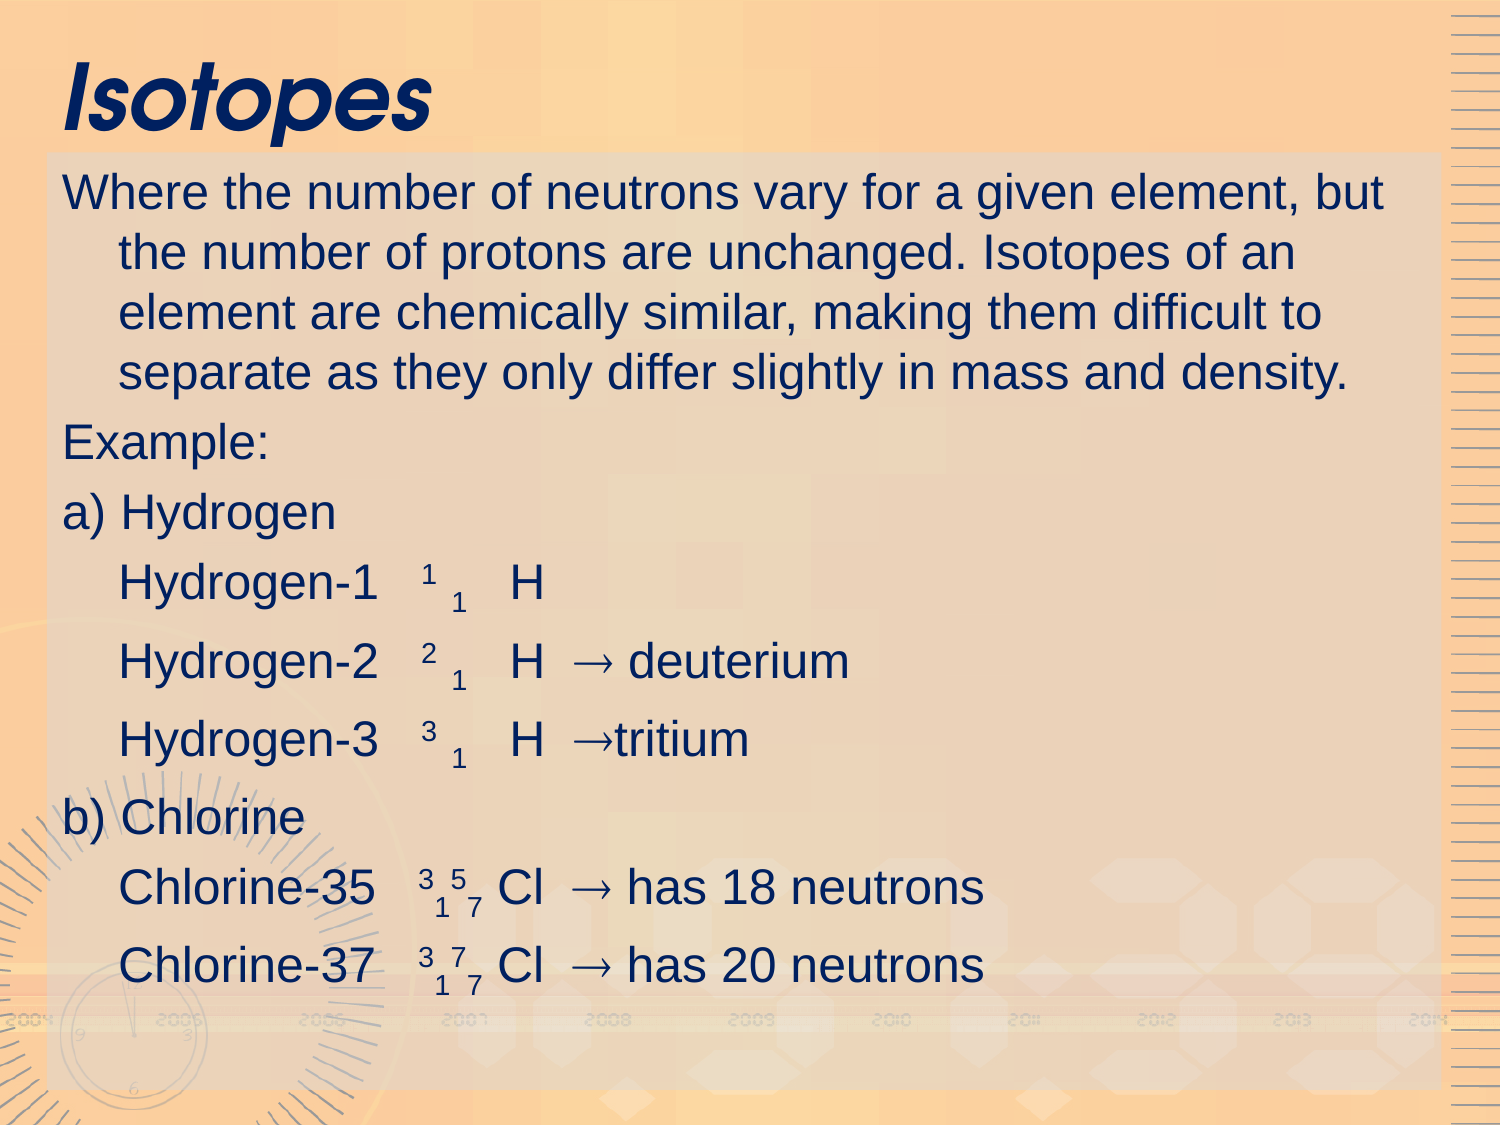

# Isotopes
Where the number of neutrons vary for a given element, but the number of protons are unchanged. Isotopes of an element are chemically similar, making them difficult to separate as they only differ slightly in mass and density.
Example:
a) Hydrogen
	Hydrogen-1   1 1   H
	Hydrogen-2   2 1   H  → deuterium
	Hydrogen-3   3 1   H  →tritium
b) Chlorine
	Chlorine-35   3157 Cl  → has 18 neutrons
	Chlorine-37   3177 Cl  → has 20 neutrons